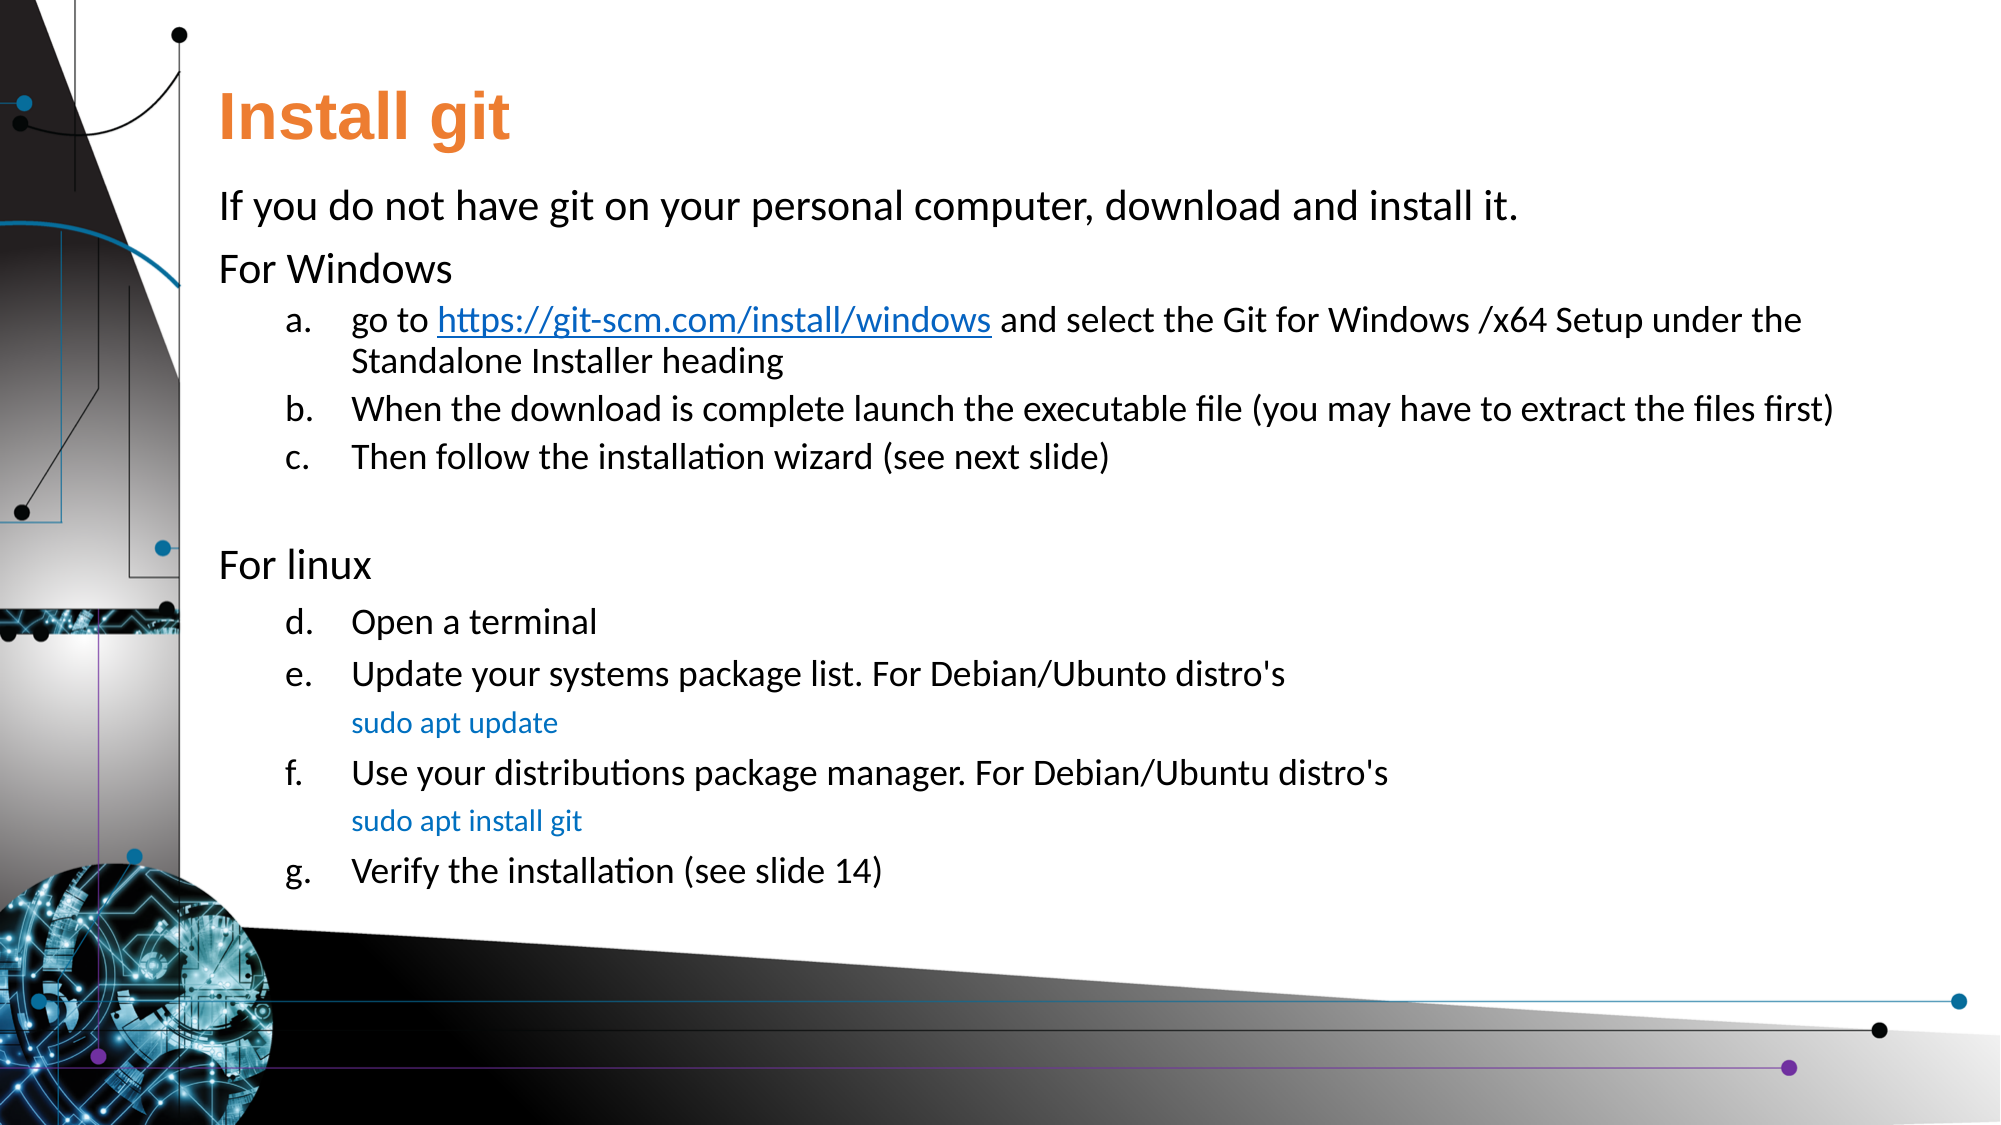

# Install git
If you do not have git on your personal computer, download and install it.
For Windows
go to https://git-scm.com/install/windows and select the Git for Windows /x64 Setup under the Standalone Installer heading
When the download is complete launch the executable file (you may have to extract the files first)
Then follow the installation wizard (see next slide)

For linux
Open a terminal
Update your systems package list. For Debian/Ubunto distro's
sudo apt update
Use your distributions package manager. For Debian/Ubuntu distro's
sudo apt install git
Verify the installation (see slide 14)